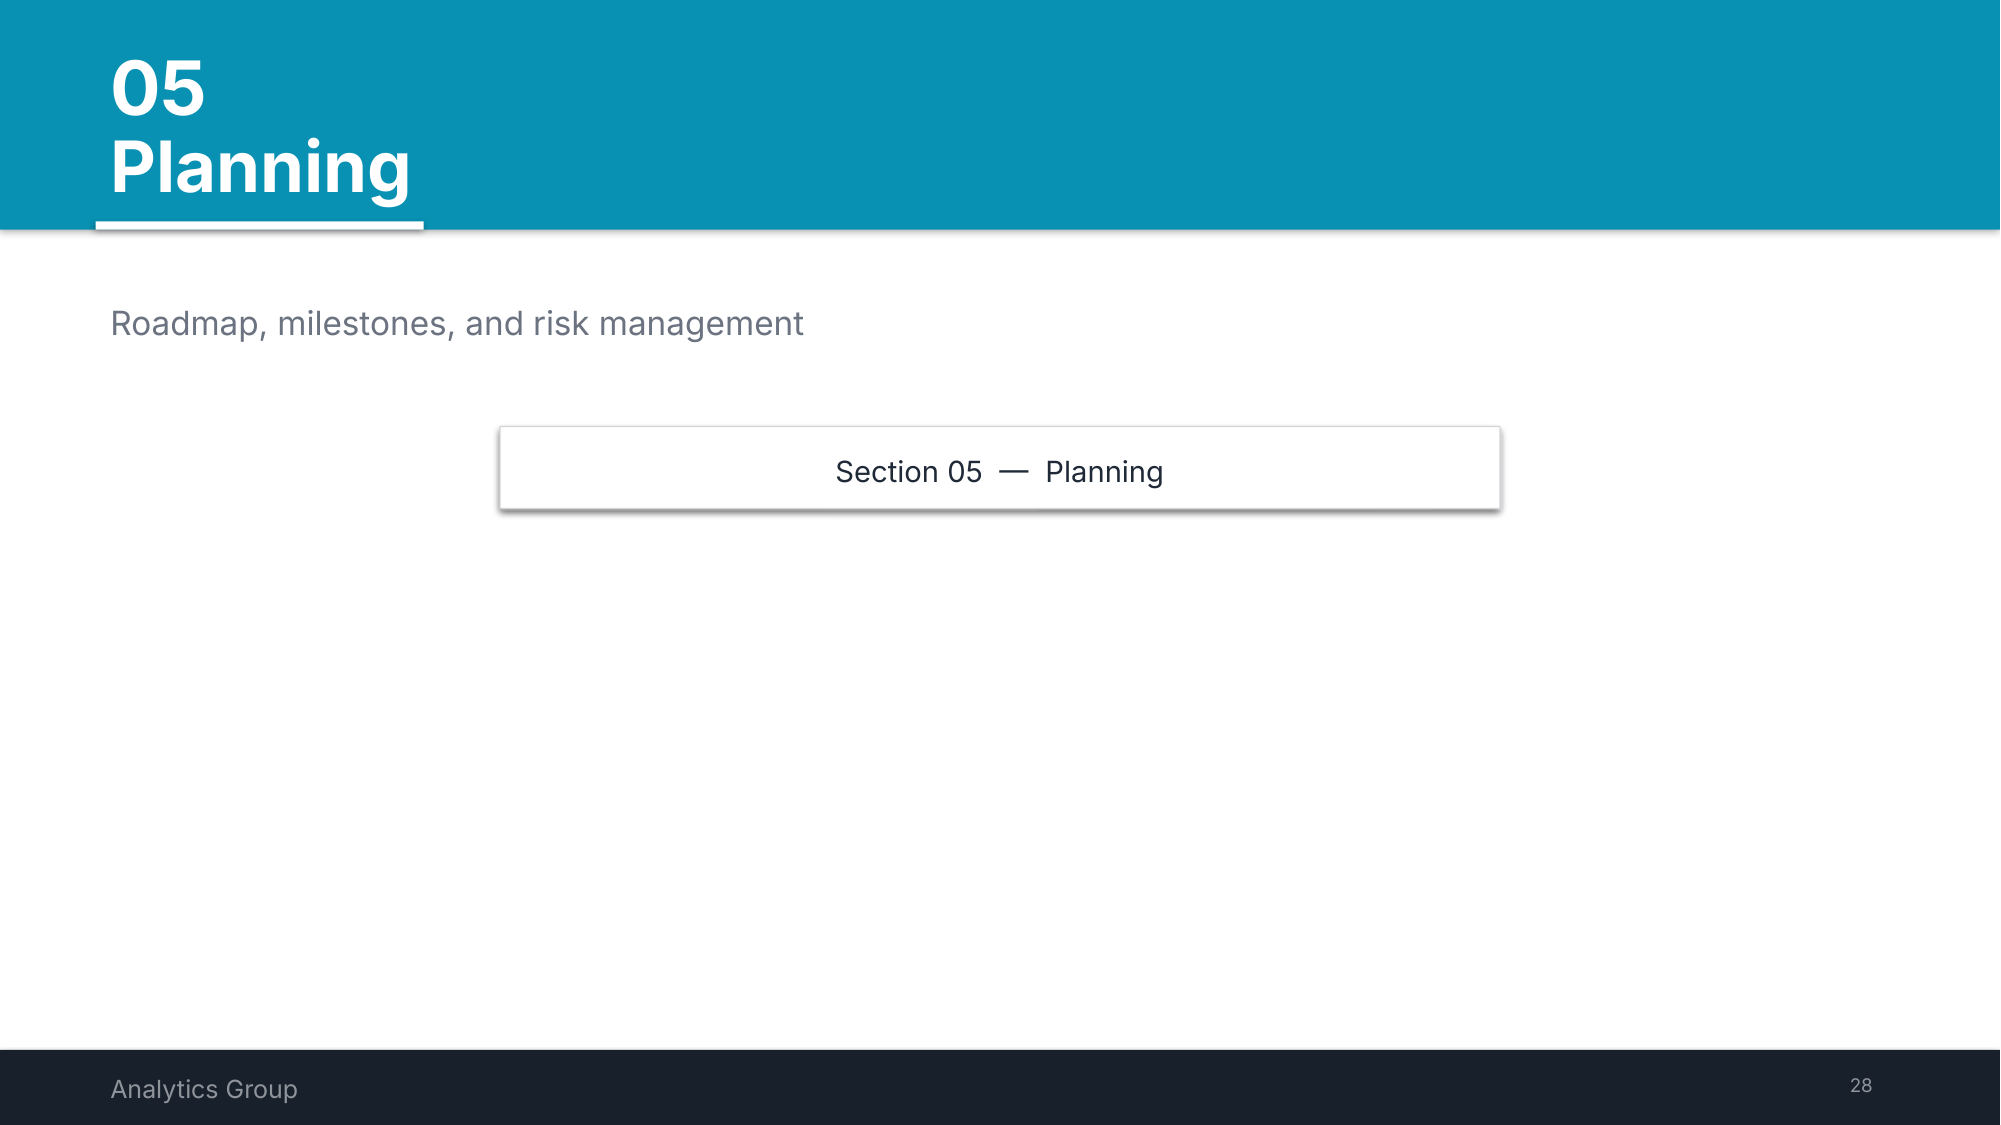

05
Planning

Roadmap, milestones, and risk management

Section 05  —  Planning

Analytics Group
28